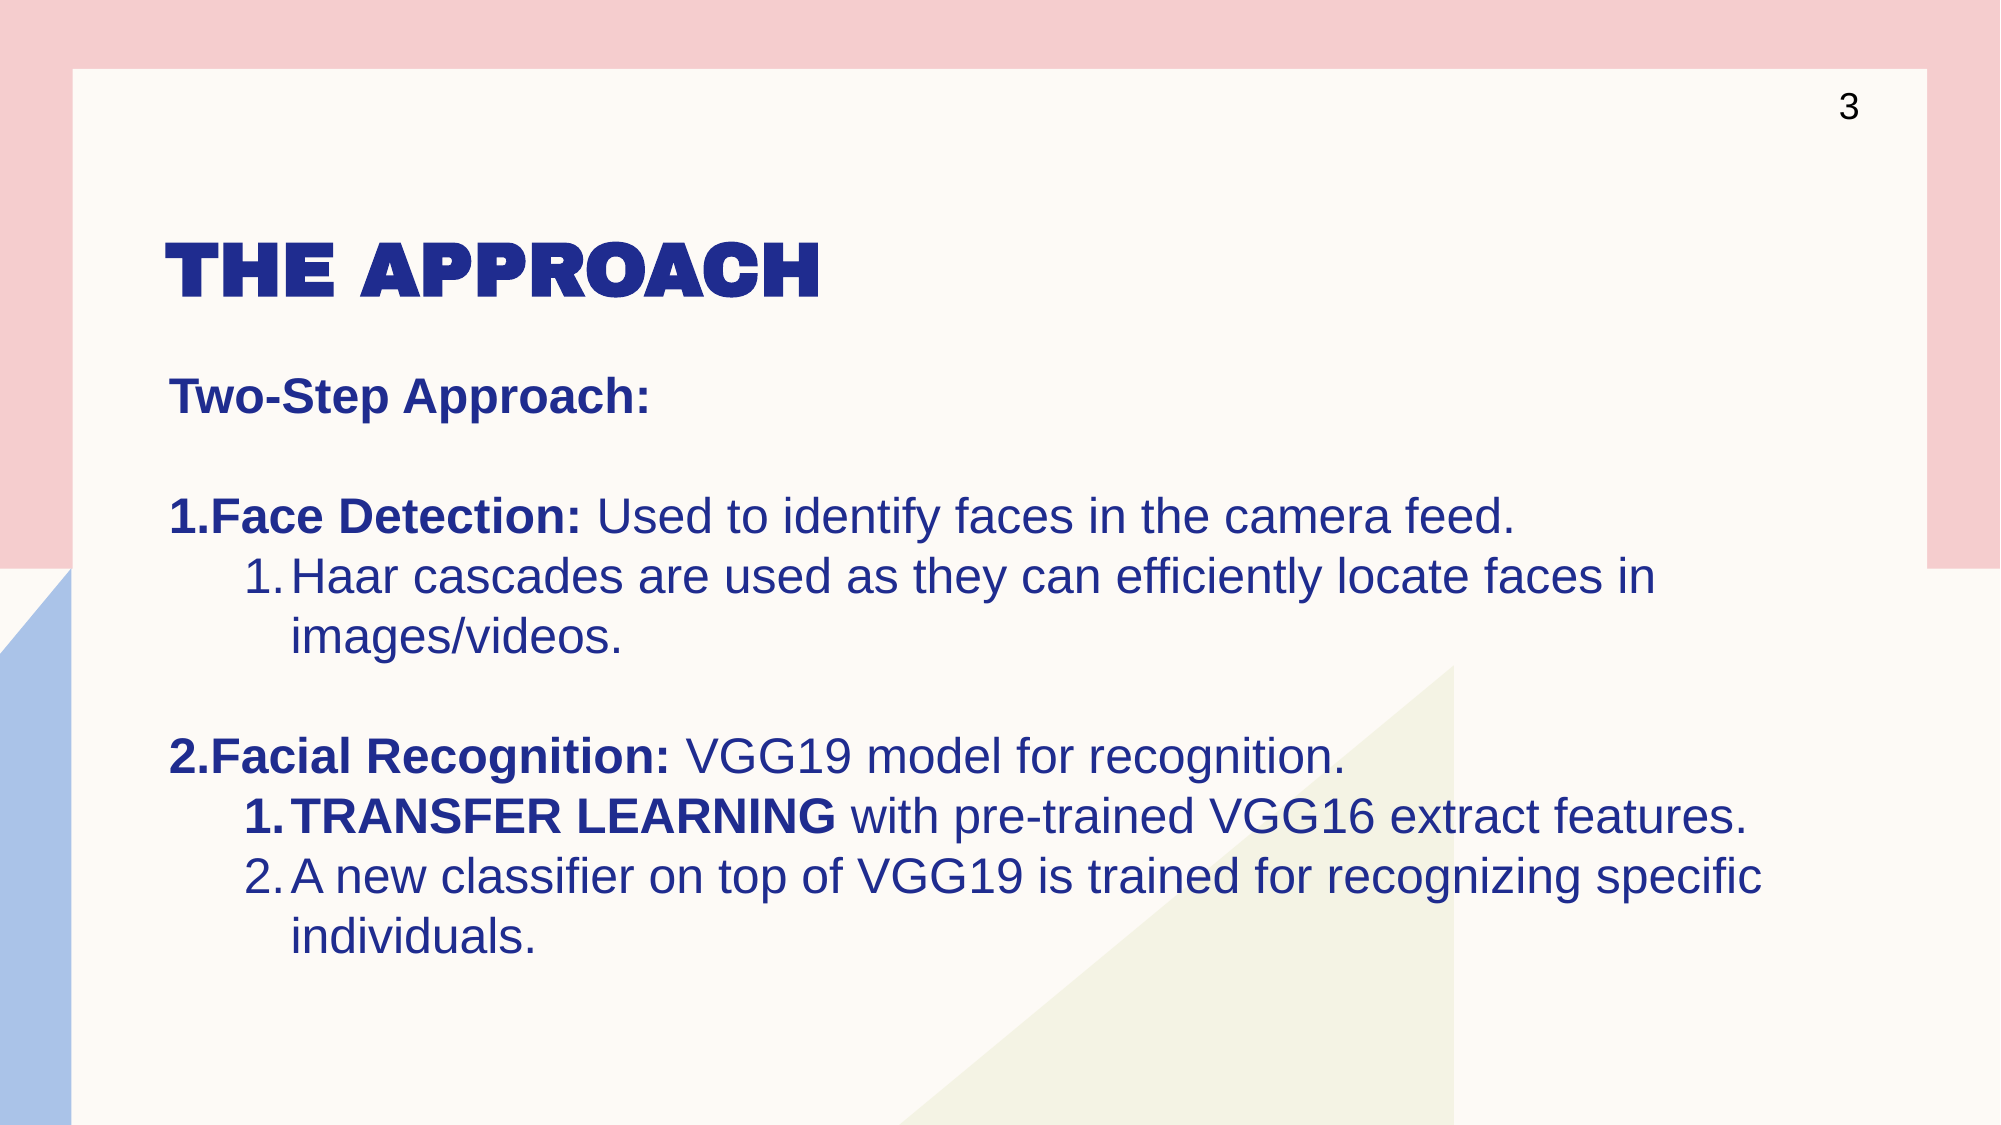

3
# The Approach
Two-Step Approach:

Face Detection: Used to identify faces in the camera feed.
Haar cascades are used as they can efficiently locate faces in images/videos.

Facial Recognition: VGG19 model for recognition.
TRANSFER LEARNING with pre-trained VGG16 extract features.
A new classifier on top of VGG19 is trained for recognizing specific individuals.